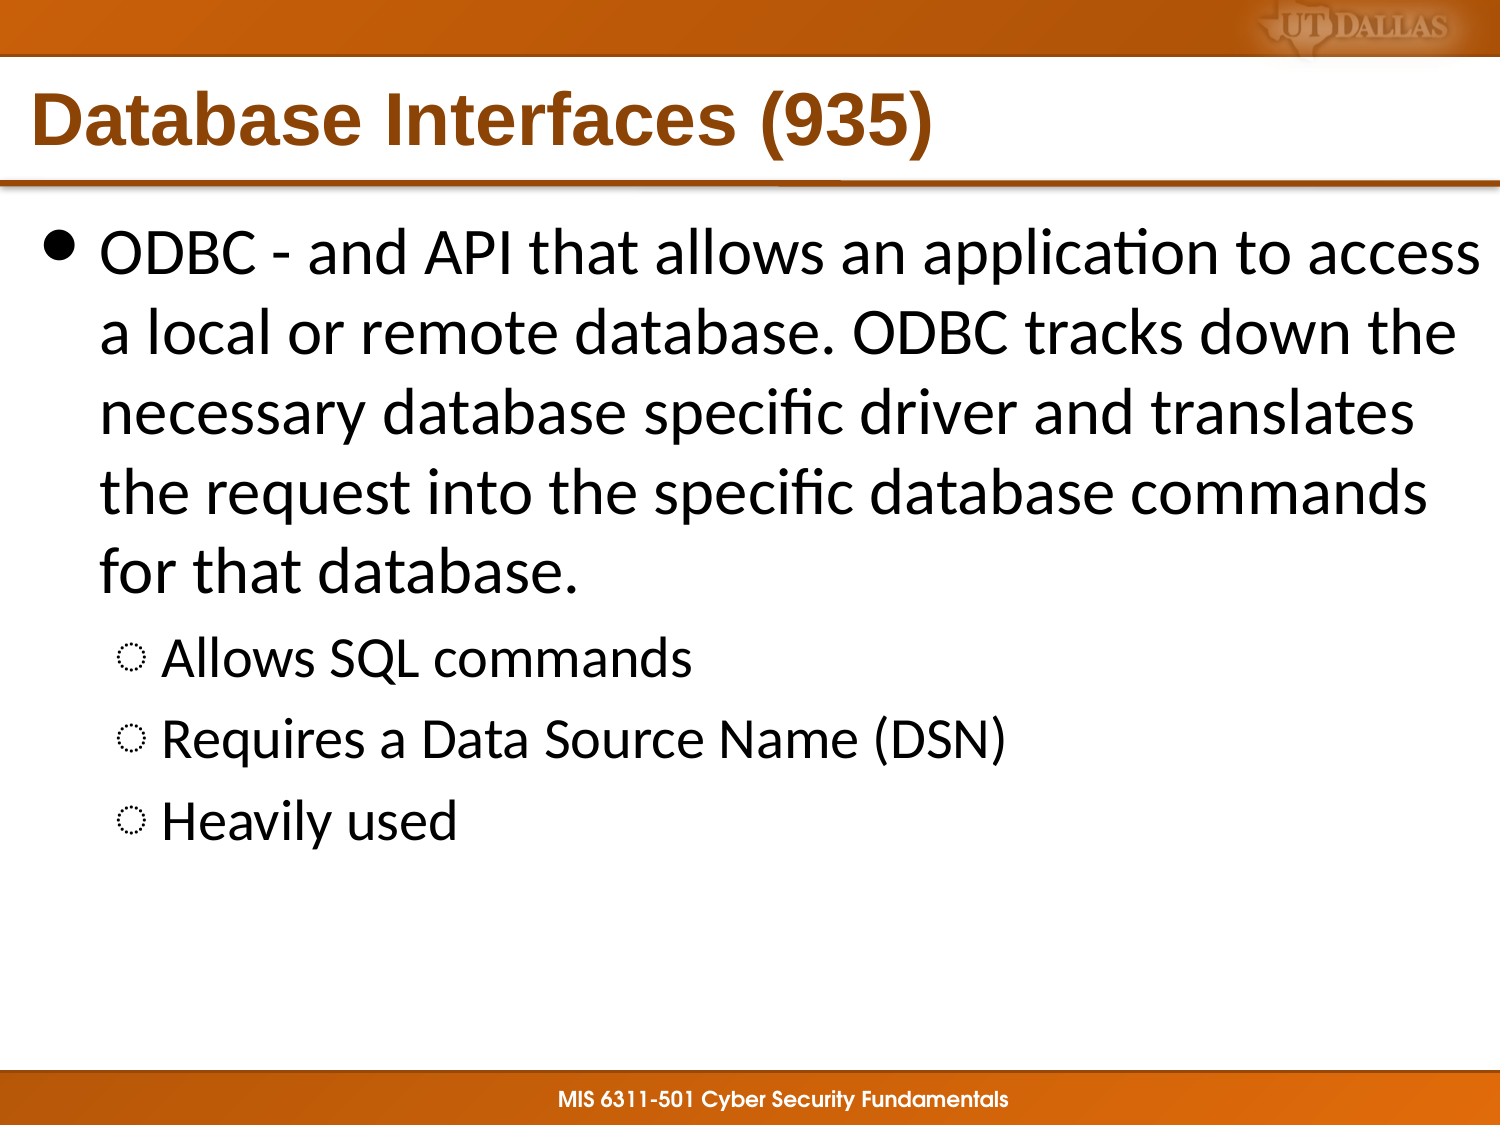

# Database Interfaces (935)
ODBC - and API that allows an application to access a local or remote database. ODBC tracks down the necessary database specific driver and translates the request into the specific database commands for that database.
Allows SQL commands
Requires a Data Source Name (DSN)
Heavily used